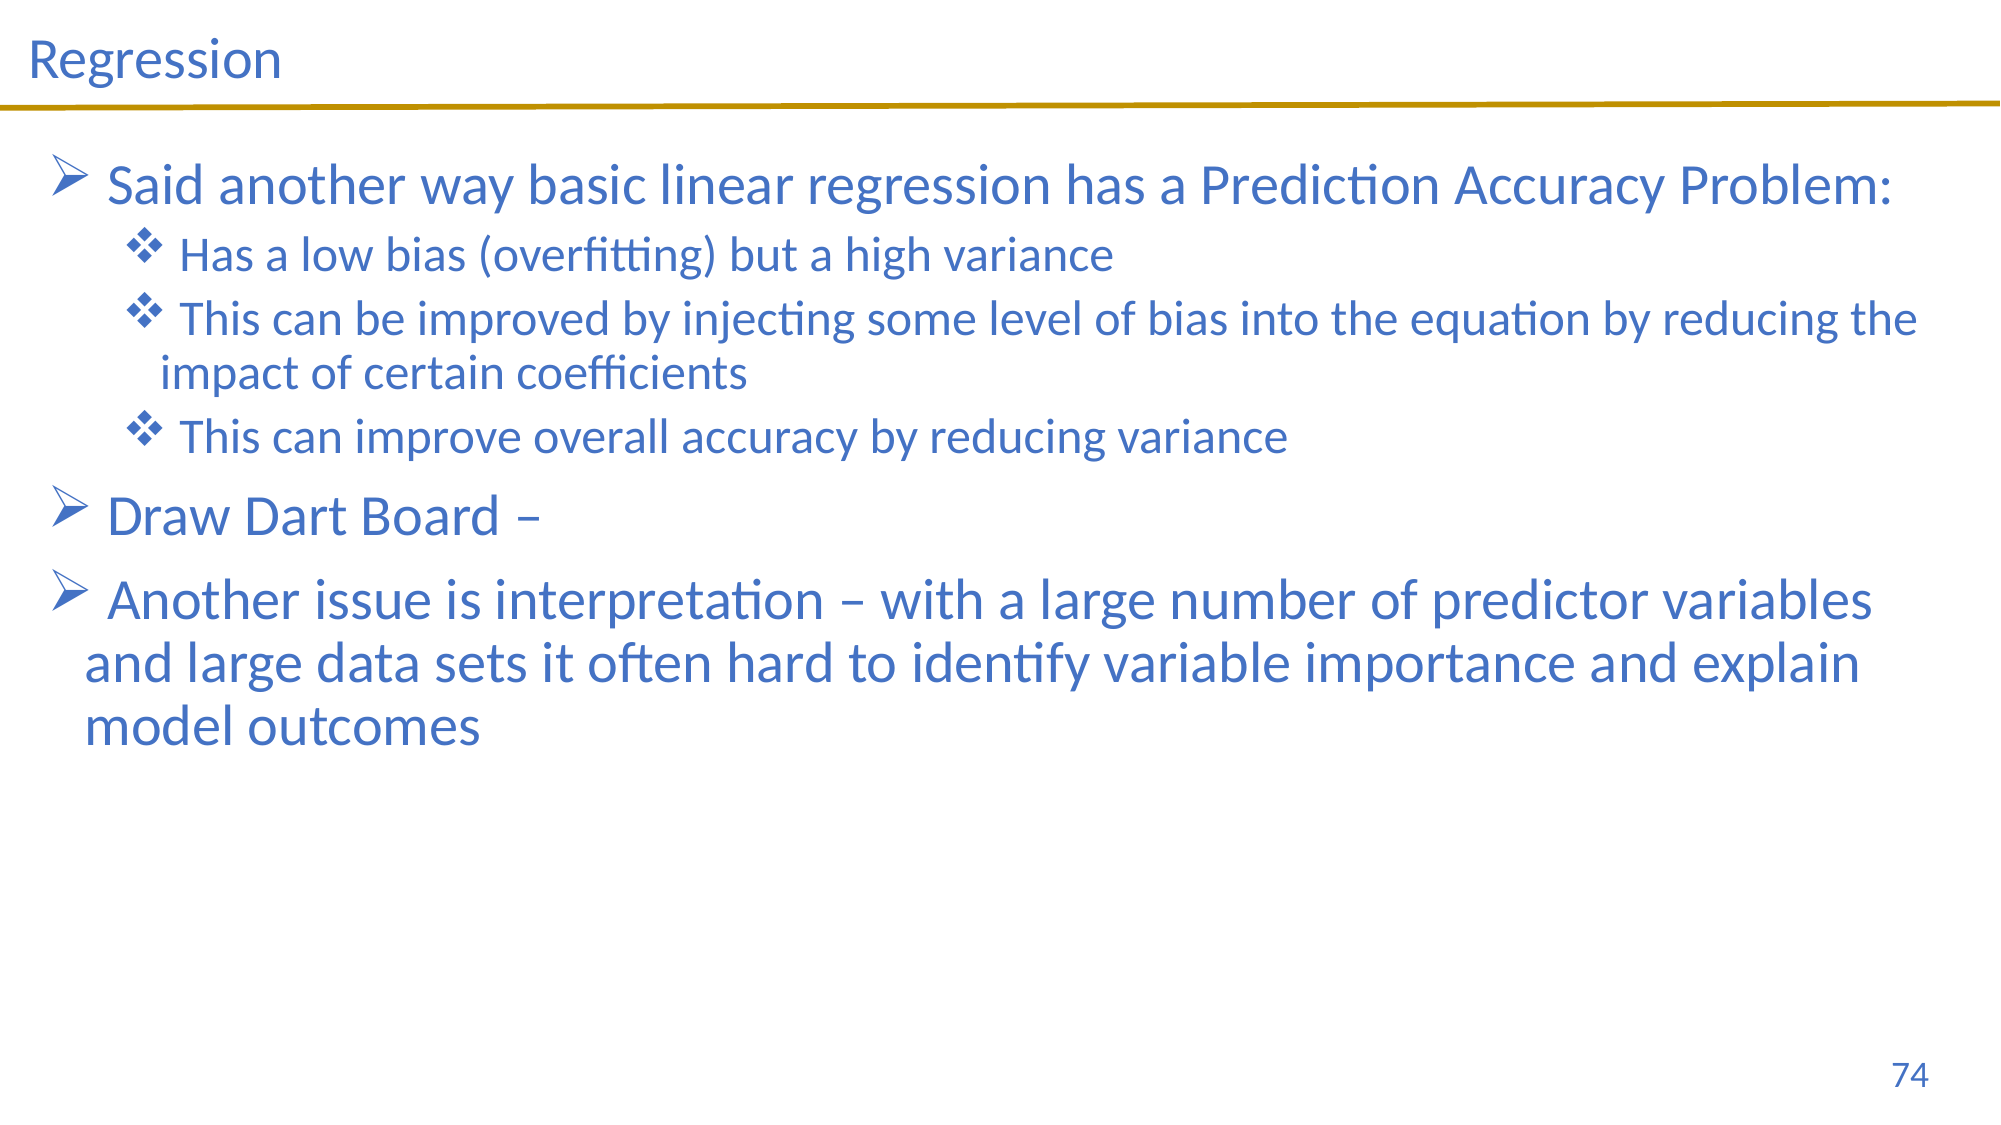

# Regression

 Said another way basic linear regression has a Prediction Accuracy Problem:
 Has a low bias (overfitting) but a high variance
 This can be improved by injecting some level of bias into the equation by reducing the impact of certain coefficients
 This can improve overall accuracy by reducing variance
 Draw Dart Board –
 Another issue is interpretation – with a large number of predictor variables and large data sets it often hard to identify variable importance and explain model outcomes

74